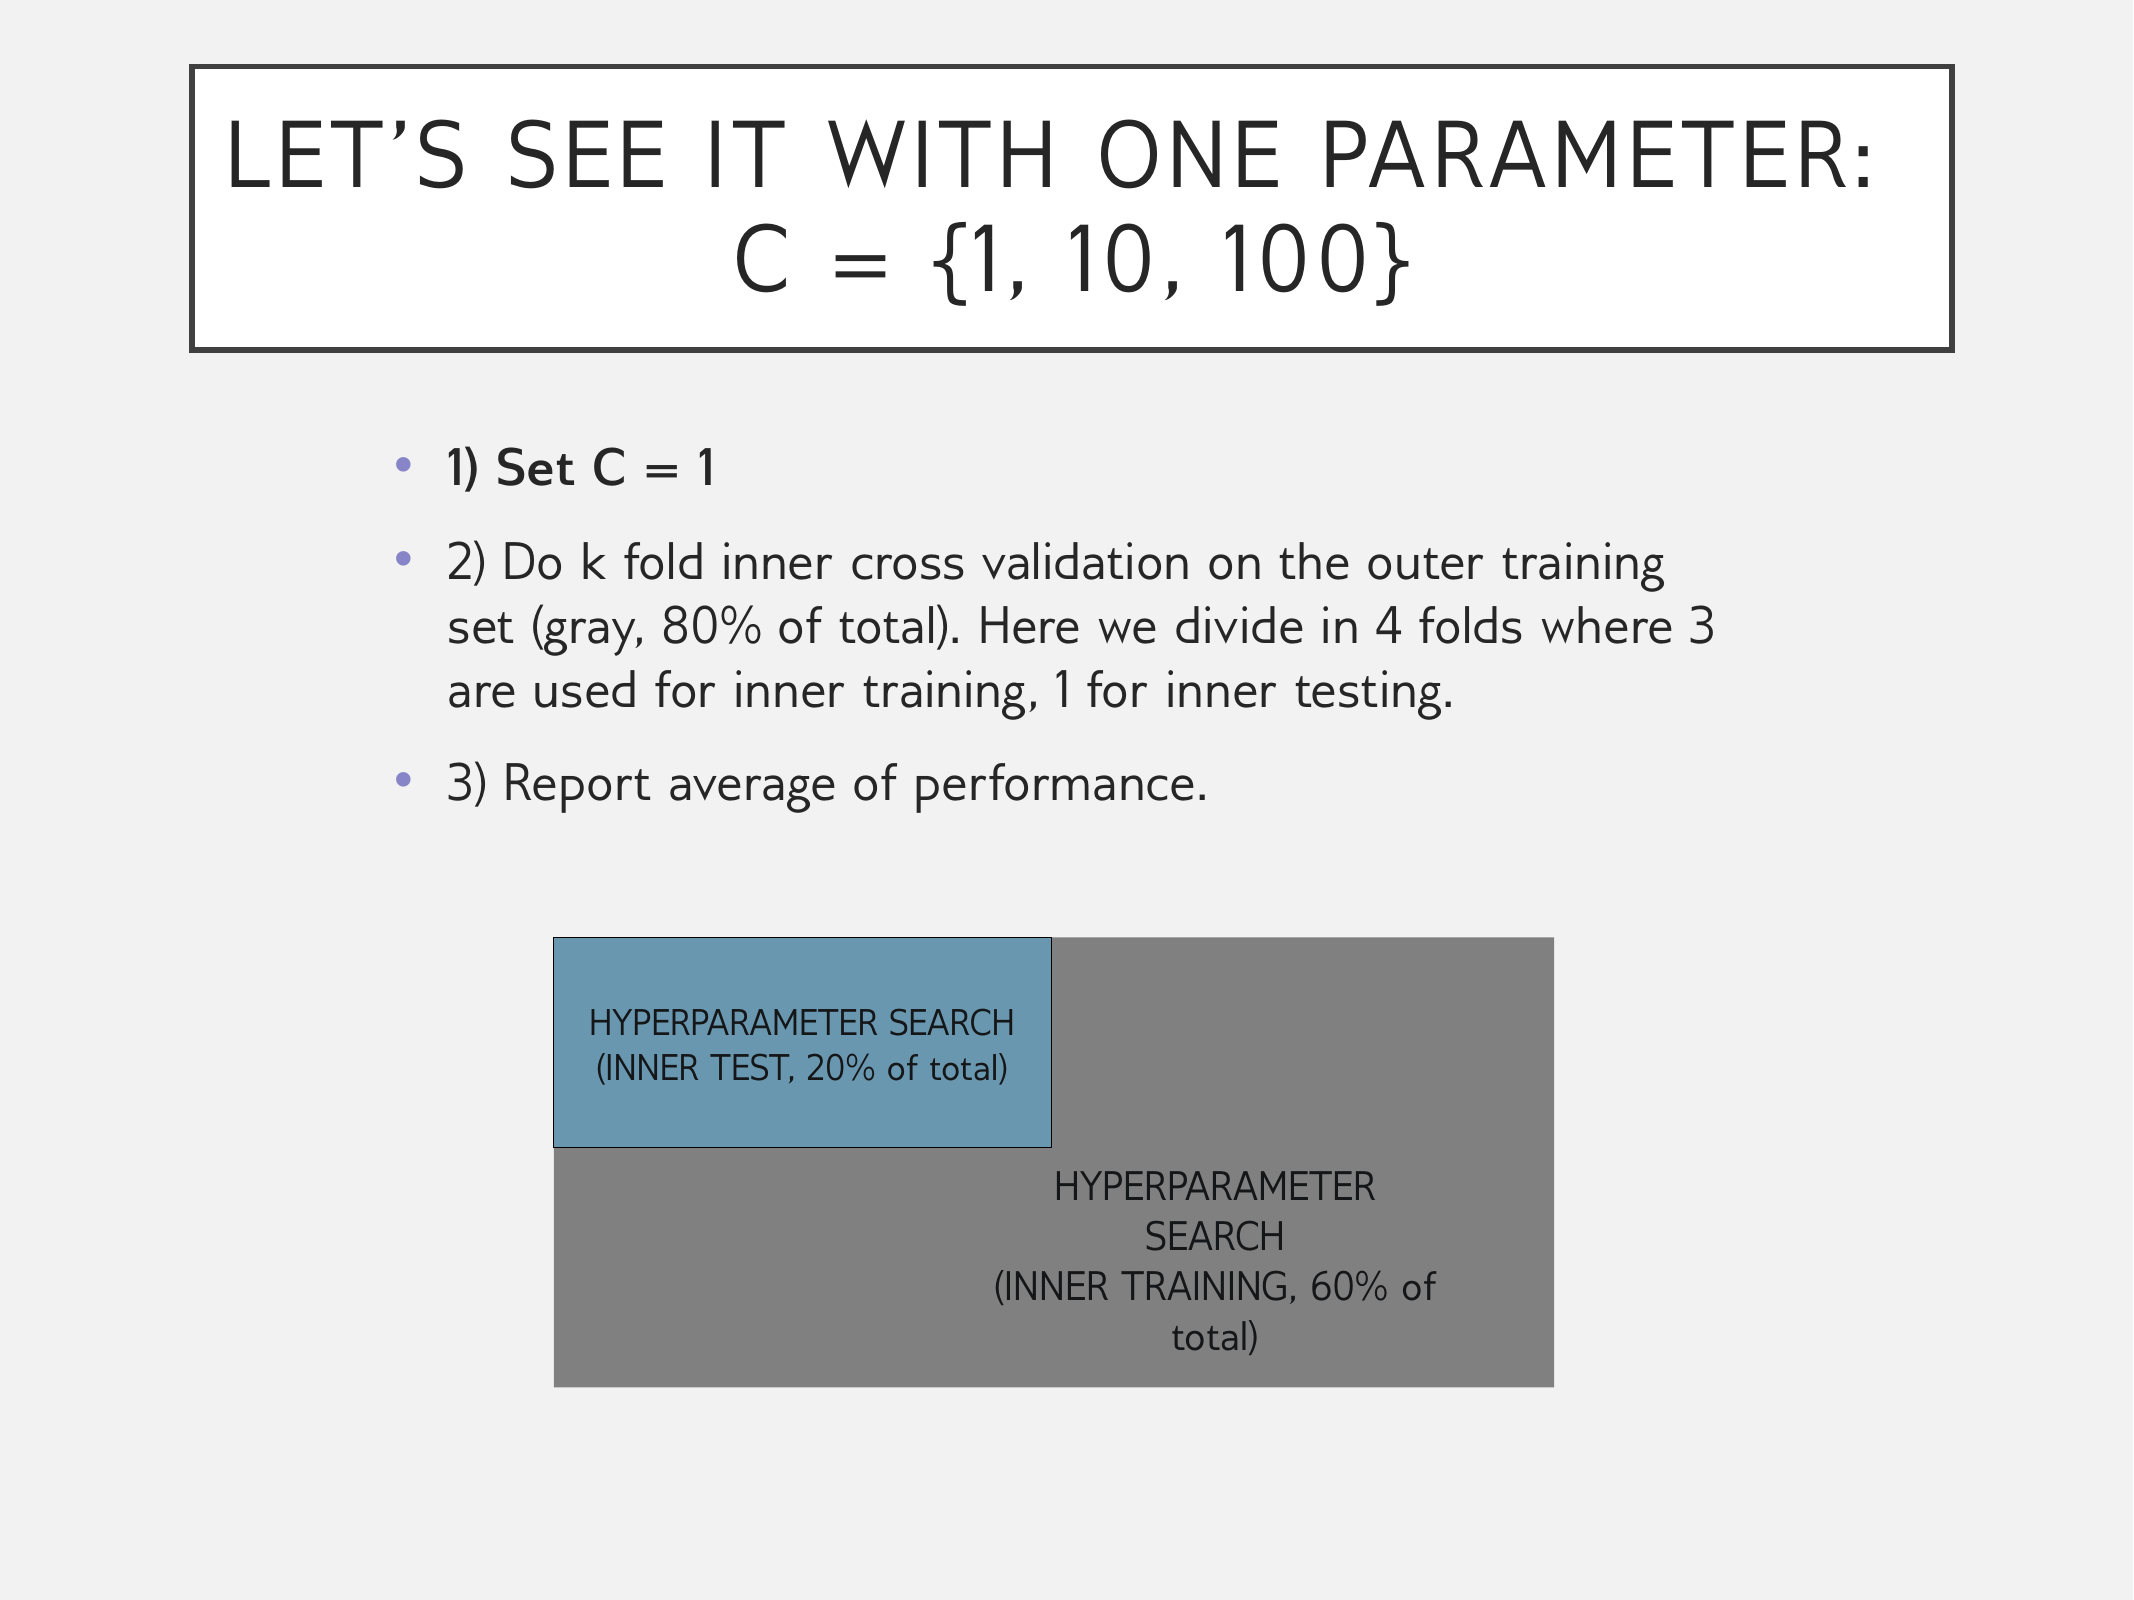

# Let’s see it with one parameter: C = {1, 10, 100}
1) Set C = 1
2) Do k fold inner cross validation on the outer training set (gray, 80% of total). Here we divide in 4 folds where 3 are used for inner training, 1 for inner testing.
3) Report average of performance.
HYPERPARAMETER SEARCH
(INNER TEST, 20% of total)

HYPERPARAMETER SEARCH
(INNER TRAINING, 60% of total)